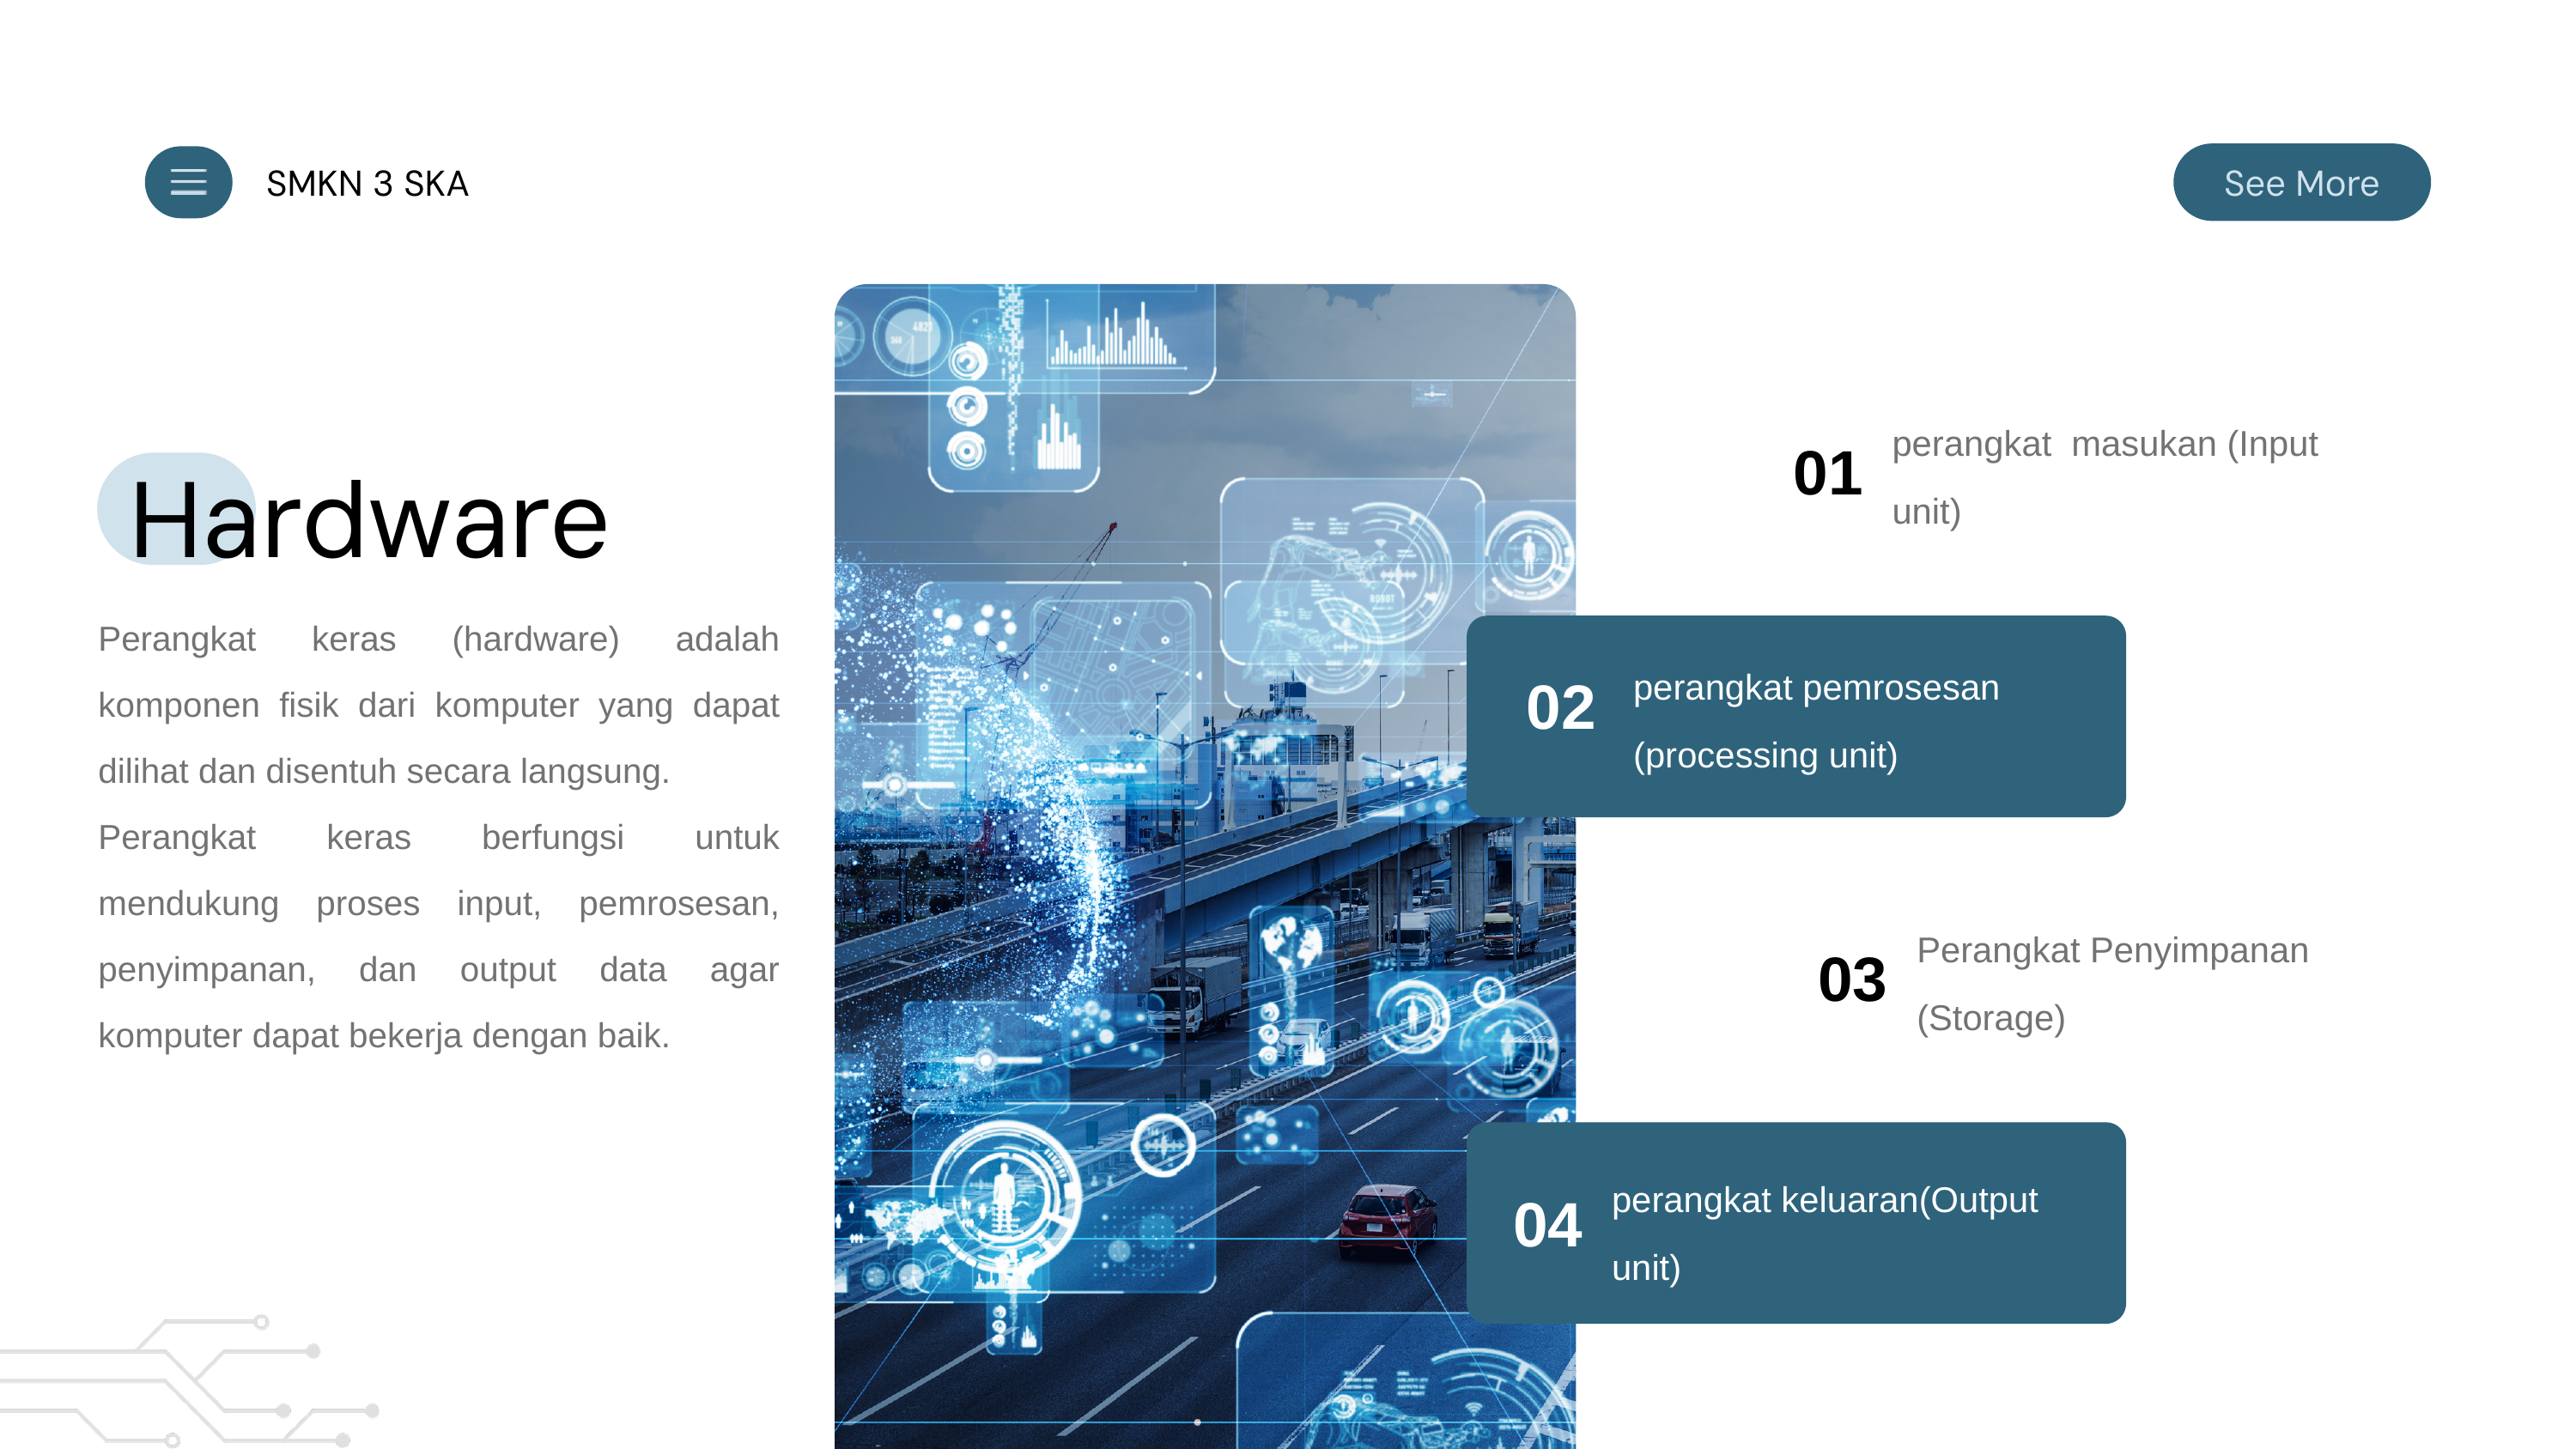

SMKN 3 SKA
See More

perangkat  masukan (Input unit)
01

Hardware
Perangkat keras (hardware) adalah komponen fisik dari komputer yang dapat dilihat dan disentuh secara langsung.
Perangkat keras berfungsi untuk mendukung proses input, pemrosesan, penyimpanan, dan output data agar komputer dapat bekerja dengan baik.

perangkat pemrosesan (processing unit)
02
Perangkat Penyimpanan (Storage)
03

perangkat keluaran(Output unit)
04